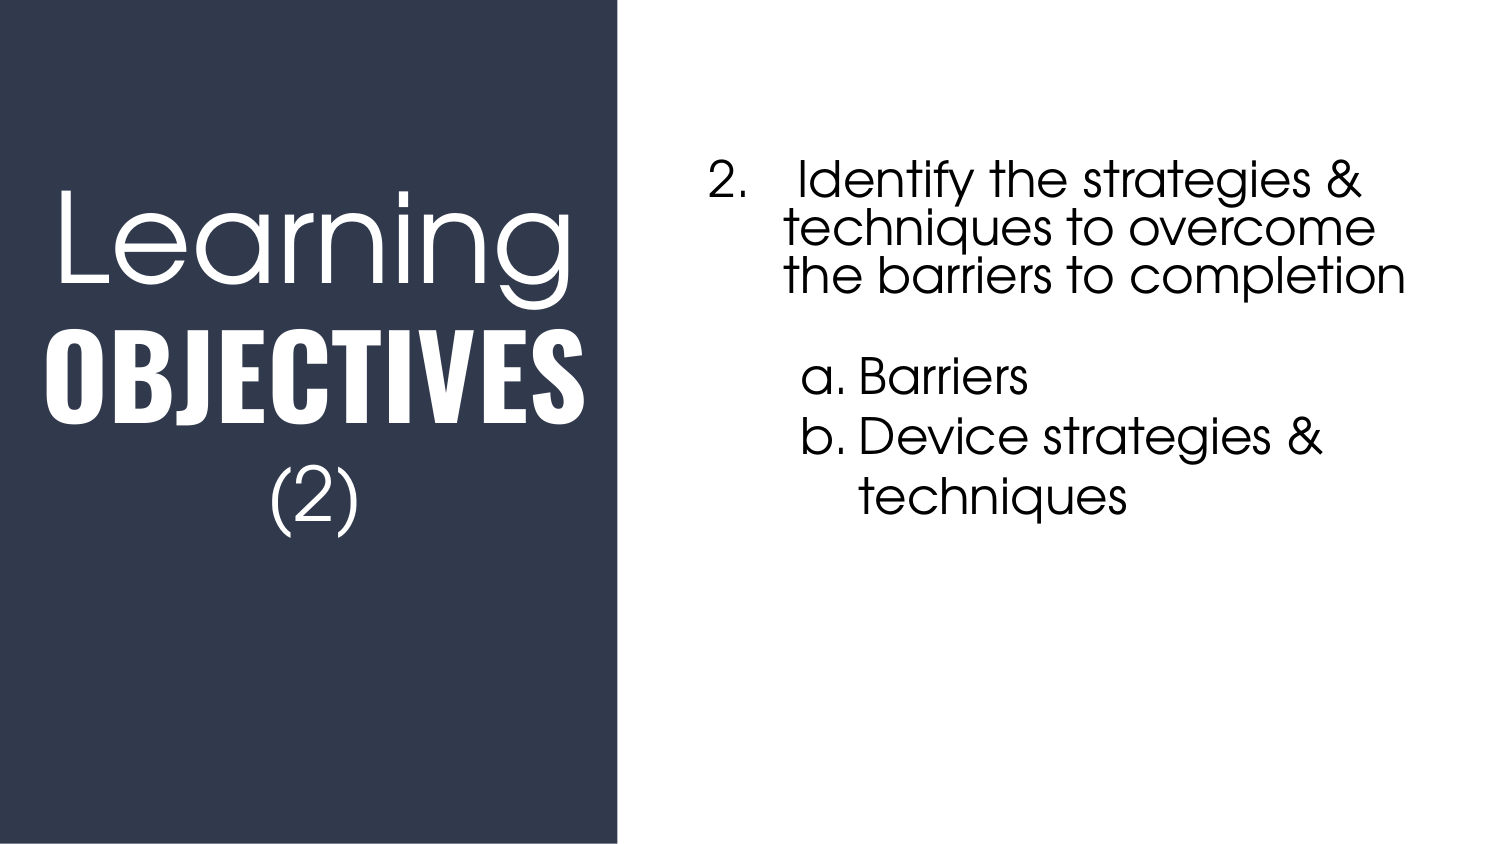

# Learning OBJECTIVES (2)
 Identify the strategies & techniques to overcome the barriers to completion

Barriers
Device strategies & techniques